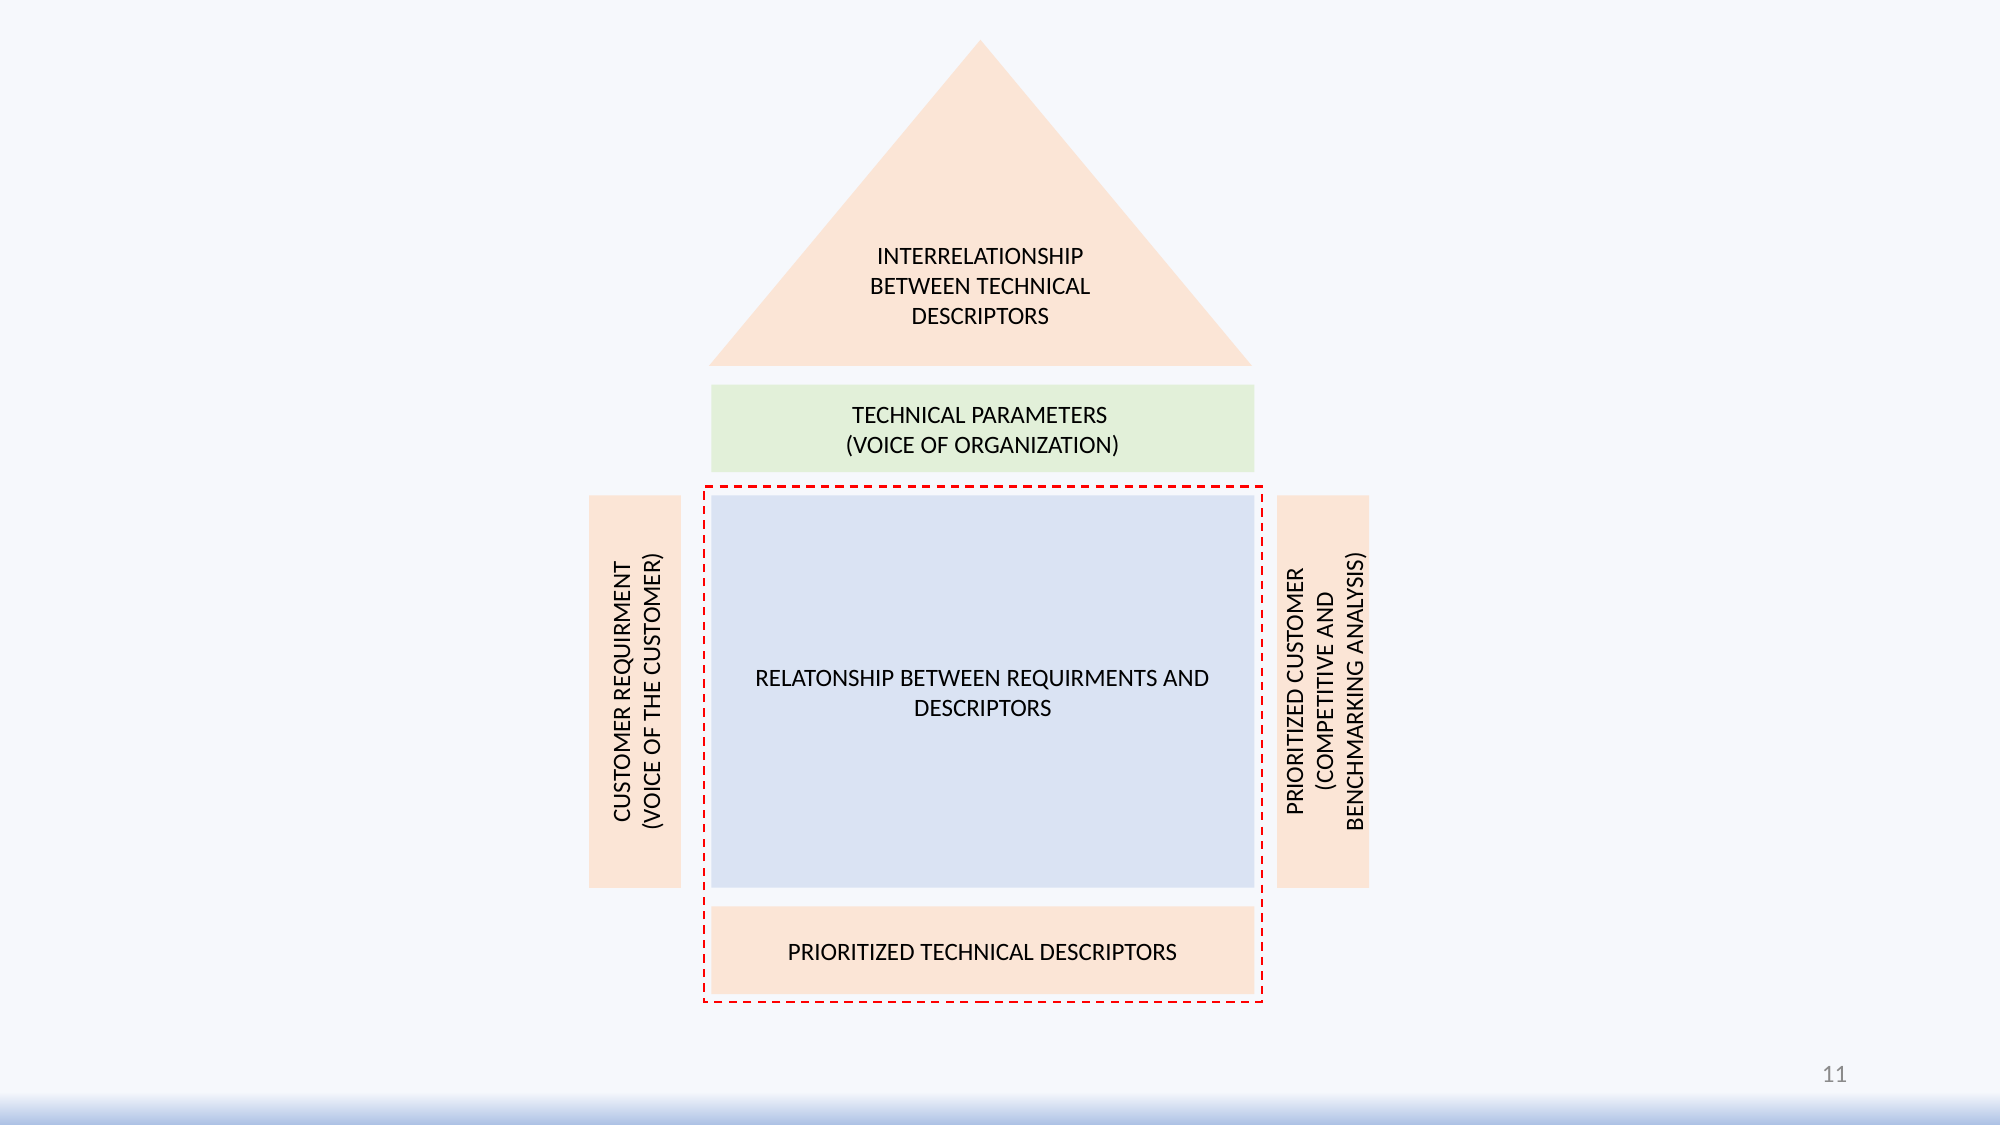

INTERRELATIONSHIP BETWEEN TECHNICAL DESCRIPTORS
#
TECHNICAL PARAMETERS
(VOICE OF ORGANIZATION)

RELATONSHIP BETWEEN REQUIRMENTS AND DESCRIPTORS
PRIORITIZED CUSTOMER (COMPETITIVE AND BENCHMARKING ANALYSIS)
CUSTOMER REQUIRMENT
(VOICE OF THE CUSTOMER)
PRIORITIZED TECHNICAL DESCRIPTORS
11